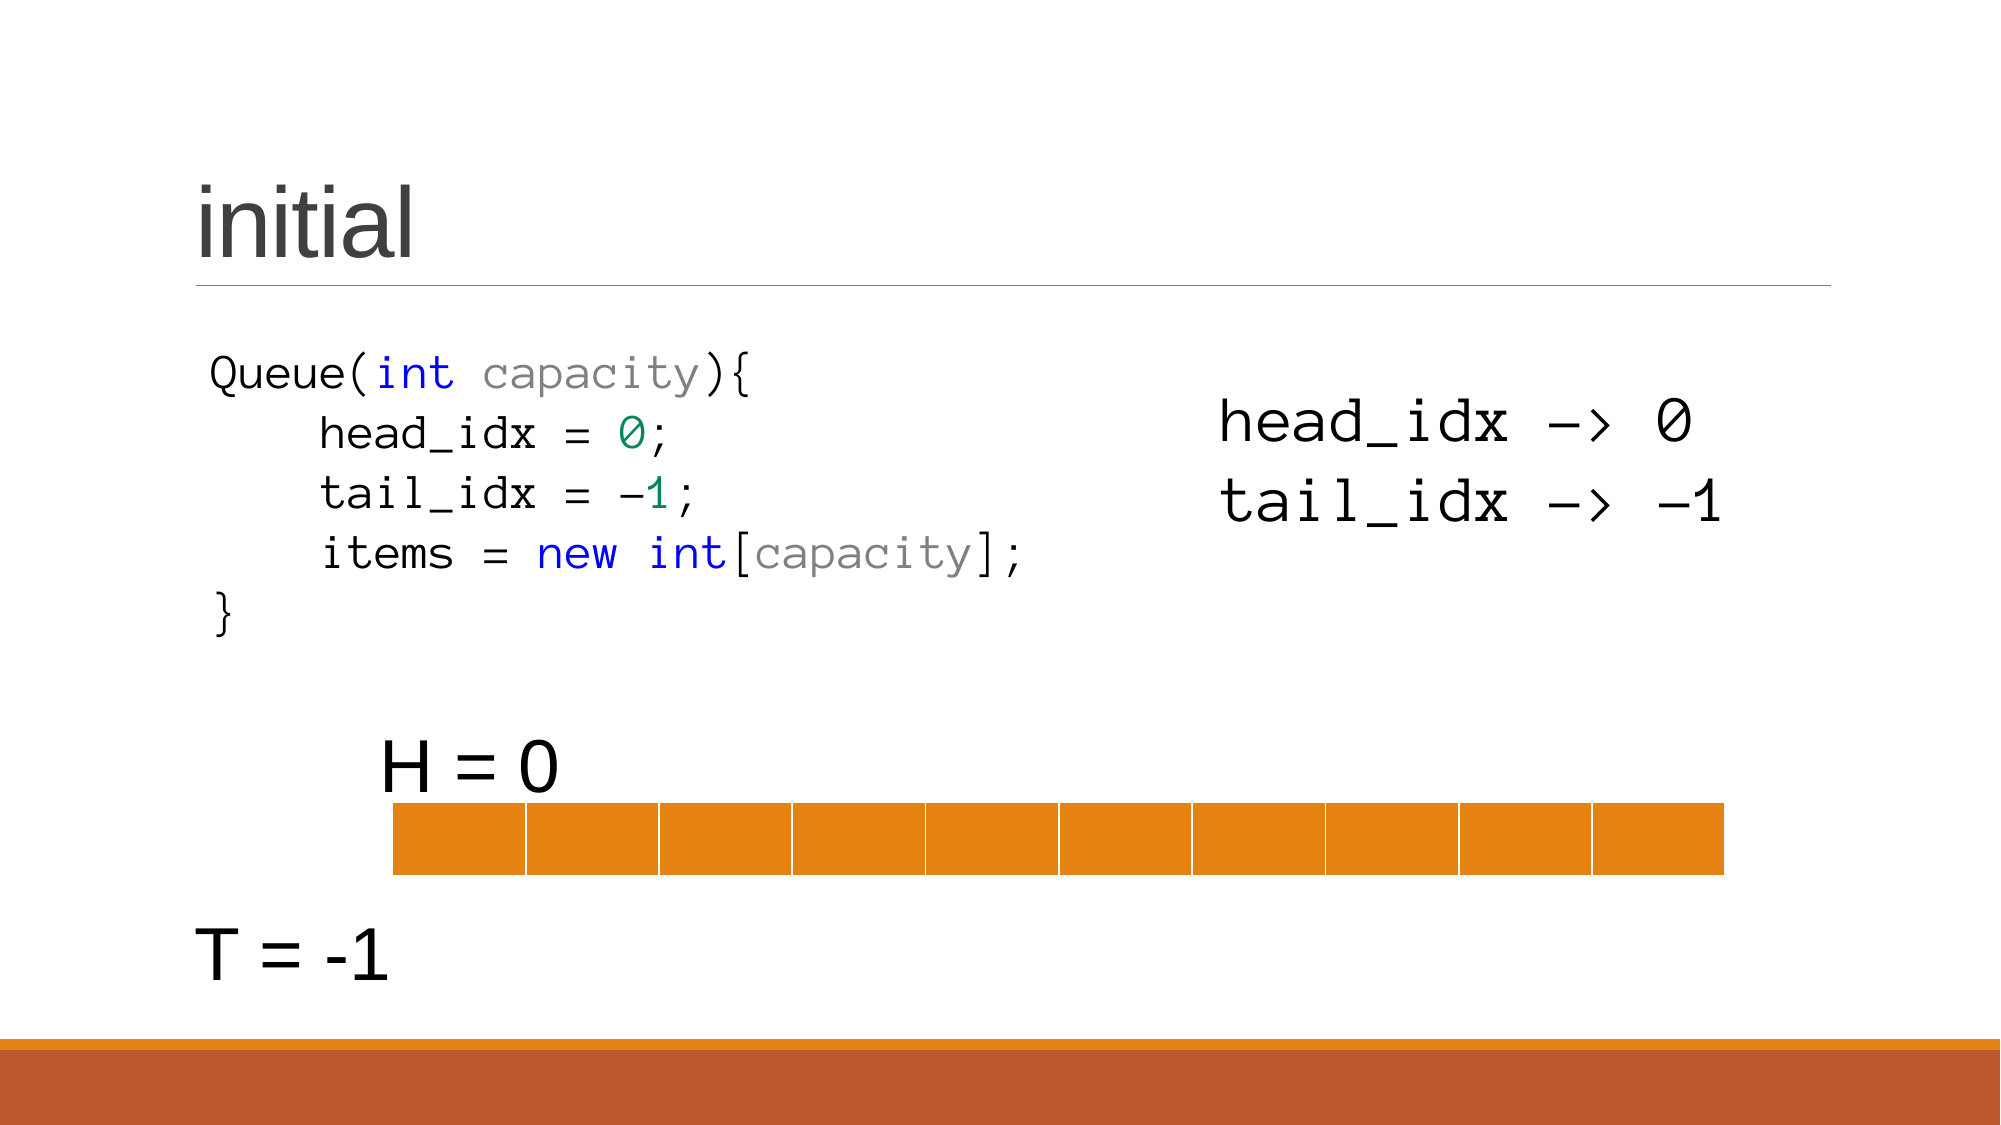

# initial
    Queue(int capacity){
        head_idx = 0;
        tail_idx = -1;
        items = new int[capacity];
    }
head_idx -> 0
tail_idx -> -1
H = 0
|  |  |  |  |  |  |  |  |  |  |
| --- | --- | --- | --- | --- | --- | --- | --- | --- | --- |
T = -1